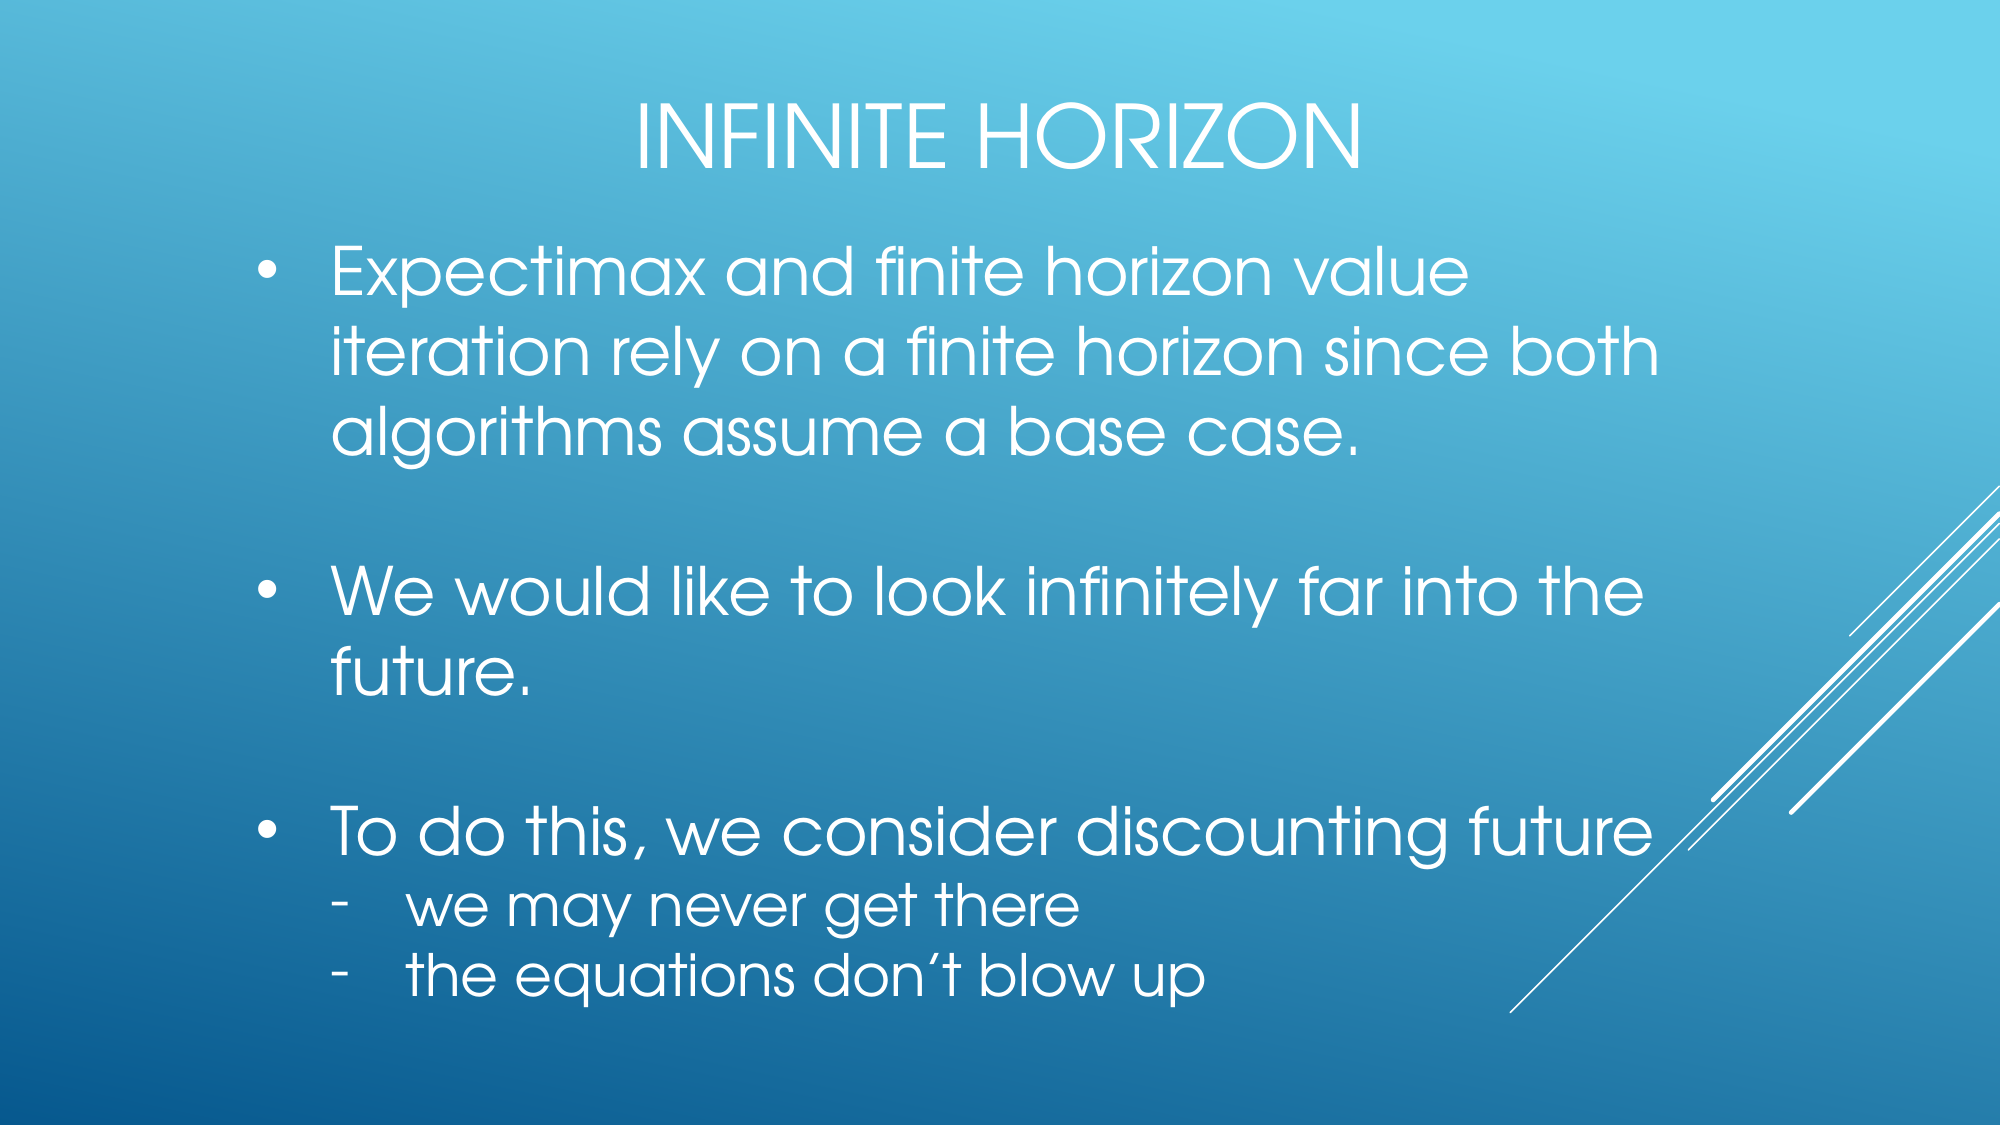

# Infinite horizon
Expectimax and finite horizon value iteration rely on a finite horizon since both algorithms assume a base case.

We would like to look infinitely far into the future.

To do this, we consider discounting future
we may never get there
the equations don’t blow up